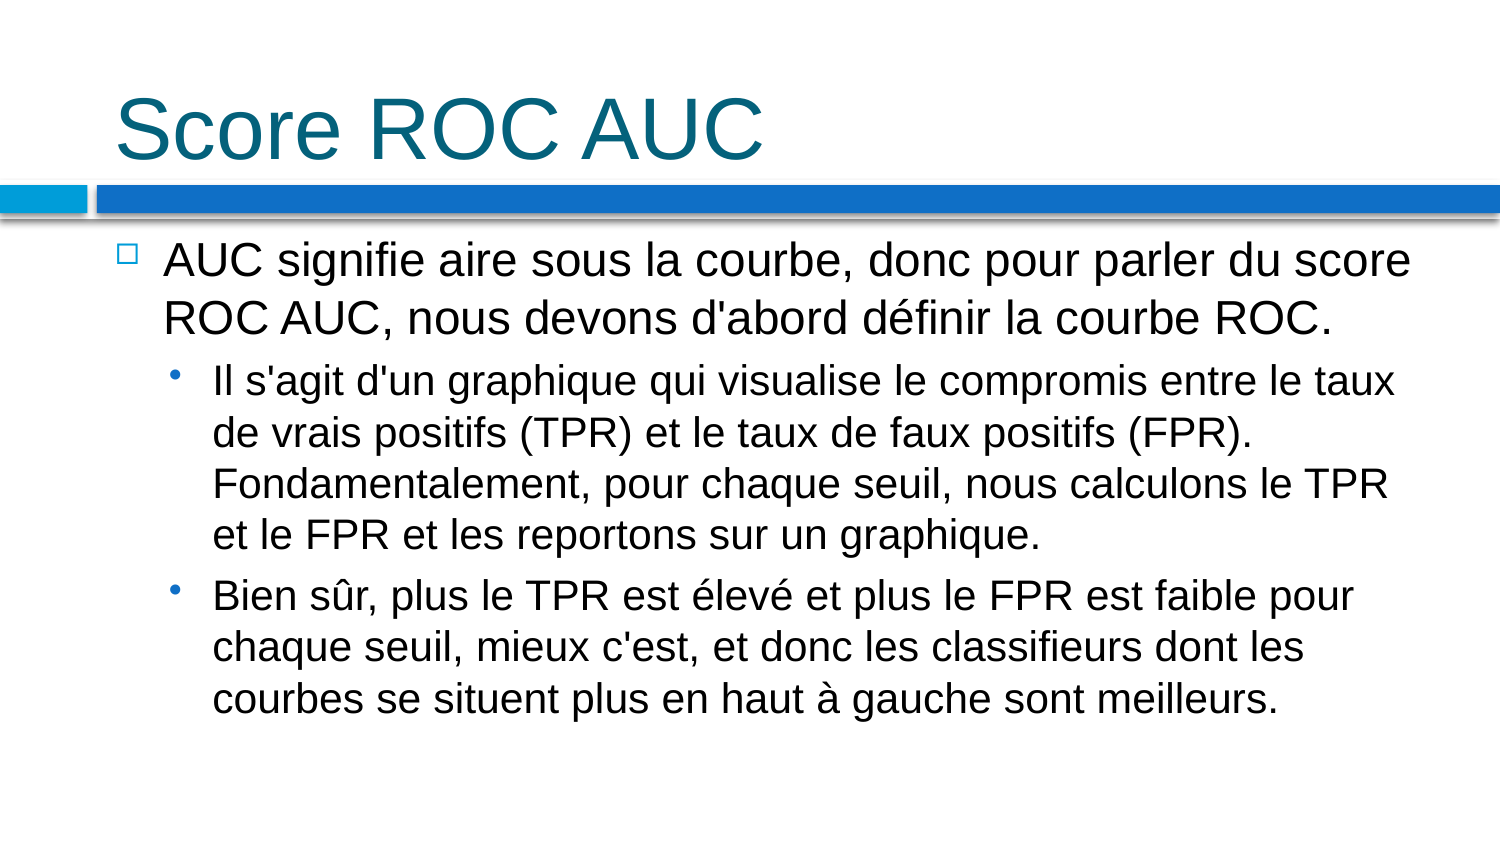

# Score ROC AUC
AUC signifie aire sous la courbe, donc pour parler du score ROC AUC, nous devons d'abord définir la courbe ROC.
Il s'agit d'un graphique qui visualise le compromis entre le taux de vrais positifs (TPR) et le taux de faux positifs (FPR). Fondamentalement, pour chaque seuil, nous calculons le TPR et le FPR et les reportons sur un graphique.
Bien sûr, plus le TPR est élevé et plus le FPR est faible pour chaque seuil, mieux c'est, et donc les classifieurs dont les courbes se situent plus en haut à gauche sont meilleurs.